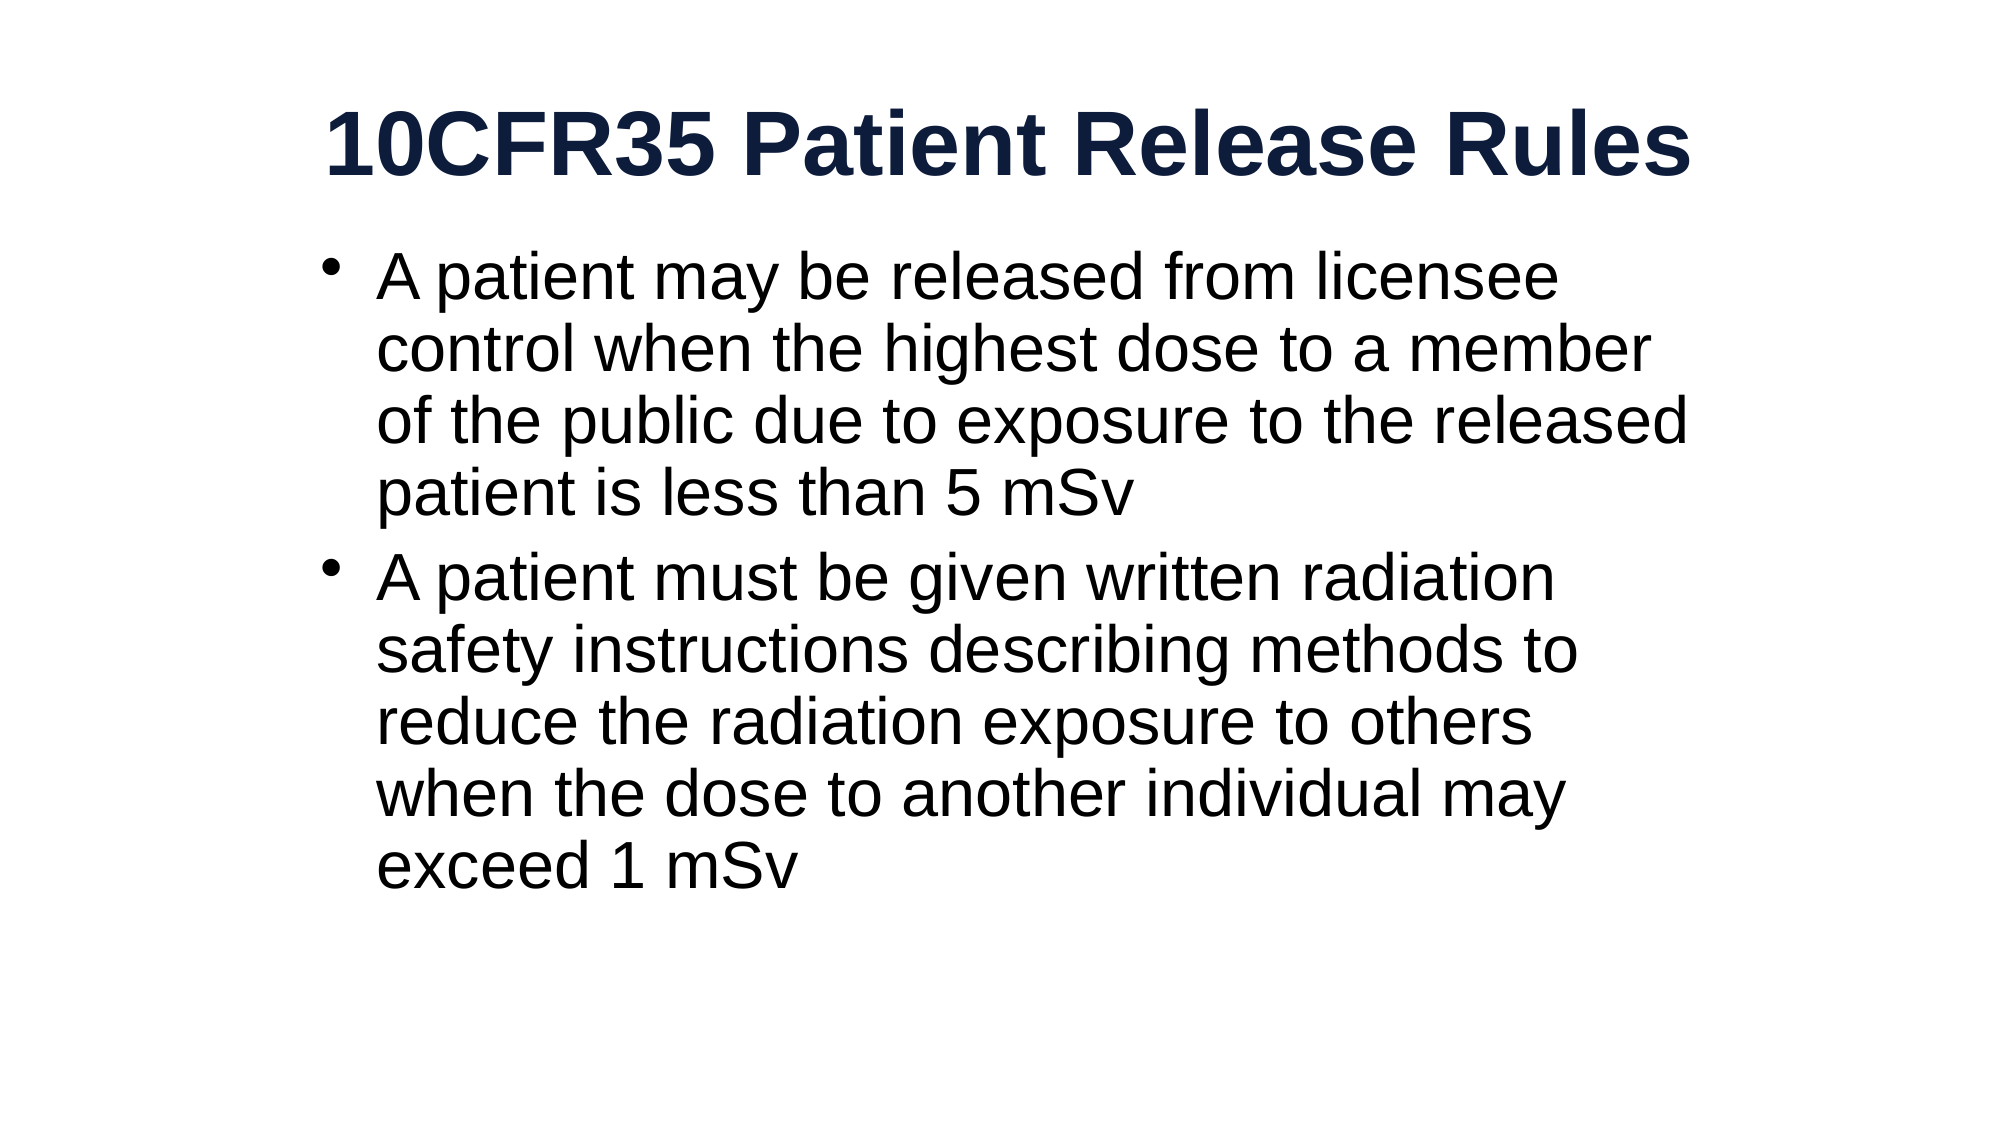

10CFR35 Patient Release Rules
A patient may be released from licensee control when the highest dose to a member of the public due to exposure to the released patient is less than 5 mSv
A patient must be given written radiation safety instructions describing methods to reduce the radiation exposure to others when the dose to another individual may exceed 1 mSv